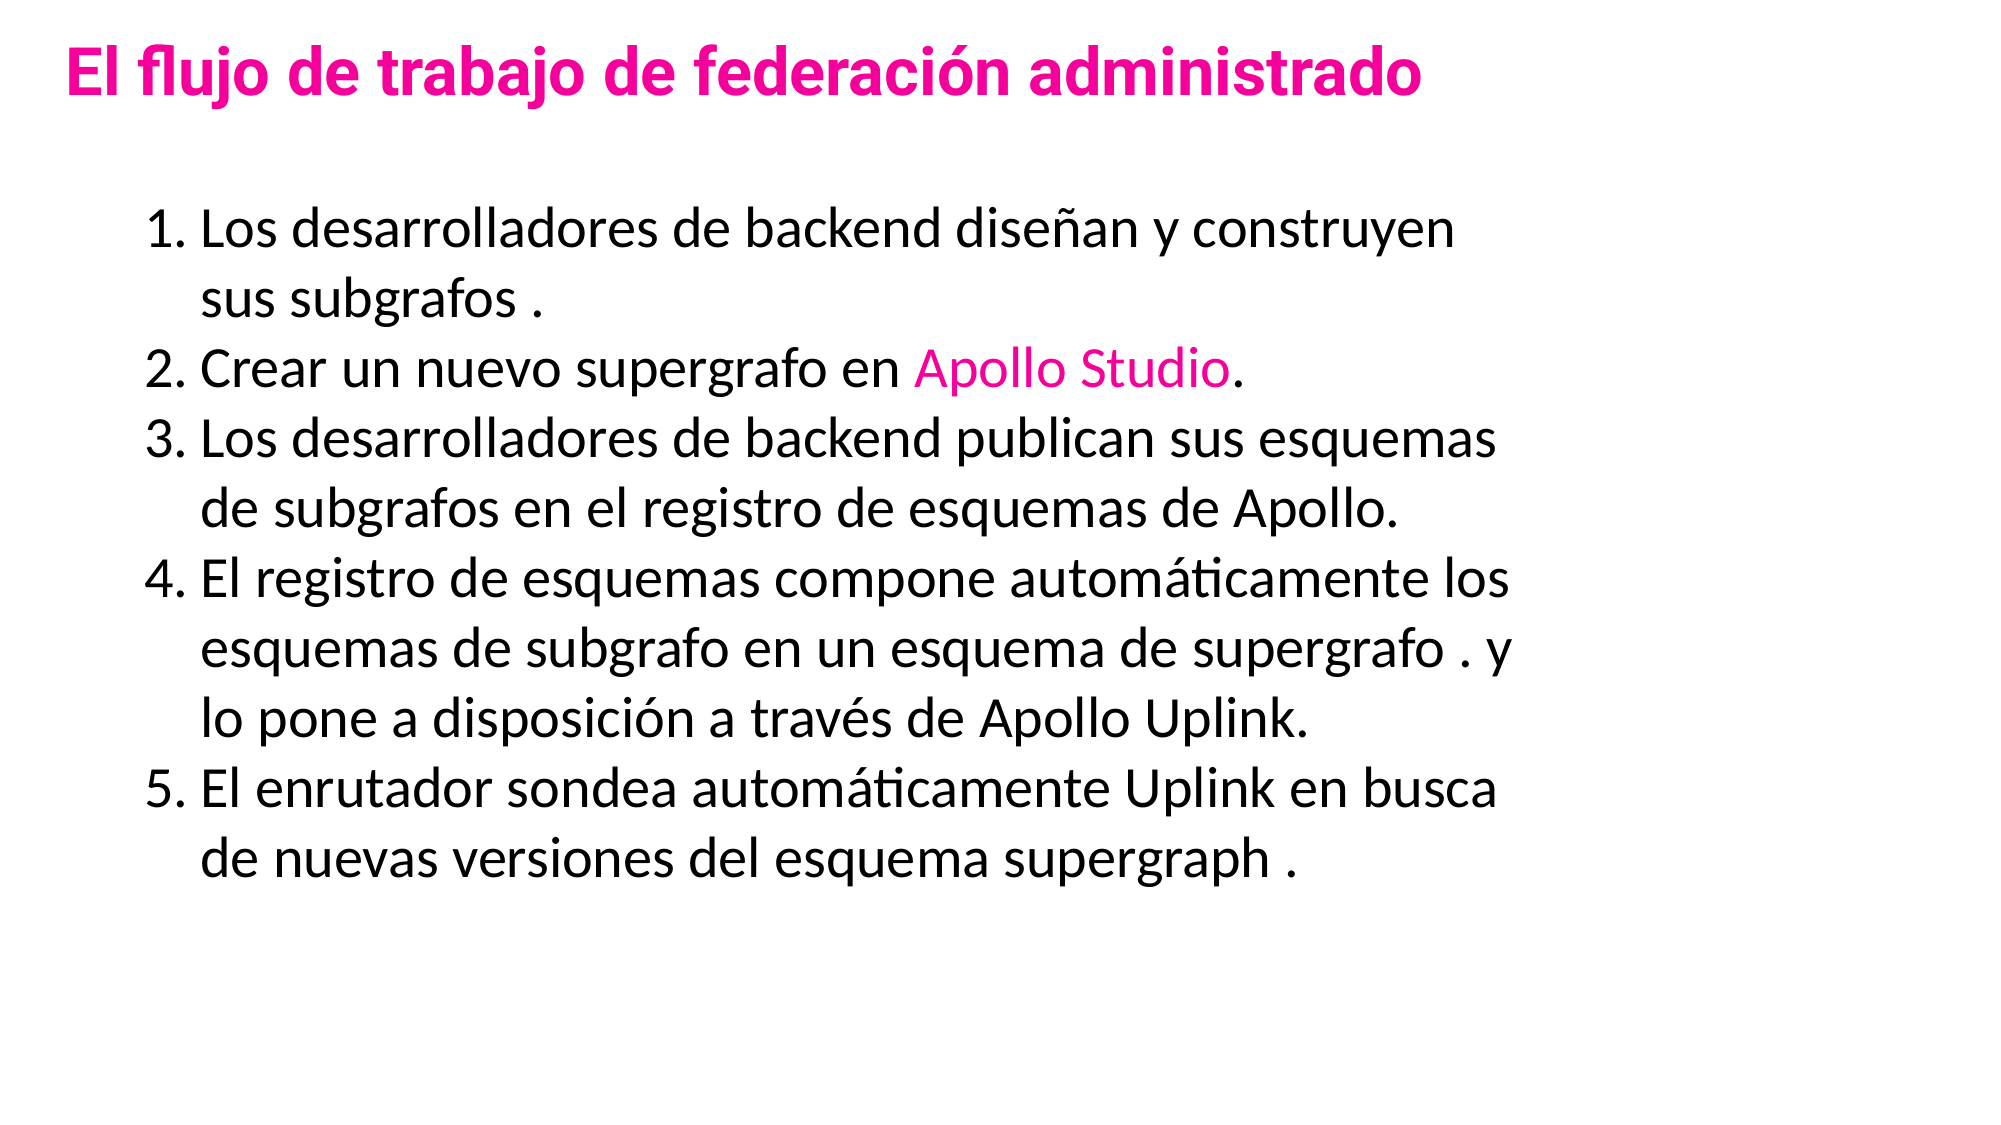

# El flujo de trabajo de federación administrado
Los desarrolladores de backend diseñan y construyen sus subgrafos .
Crear un nuevo supergrafo en Apollo Studio.
Los desarrolladores de backend publican sus esquemas de subgrafos en el registro de esquemas de Apollo.
El registro de esquemas compone automáticamente los esquemas de subgrafo en un esquema de supergrafo . y lo pone a disposición a través de Apollo Uplink.
El enrutador sondea automáticamente Uplink en busca de nuevas versiones del esquema supergraph .